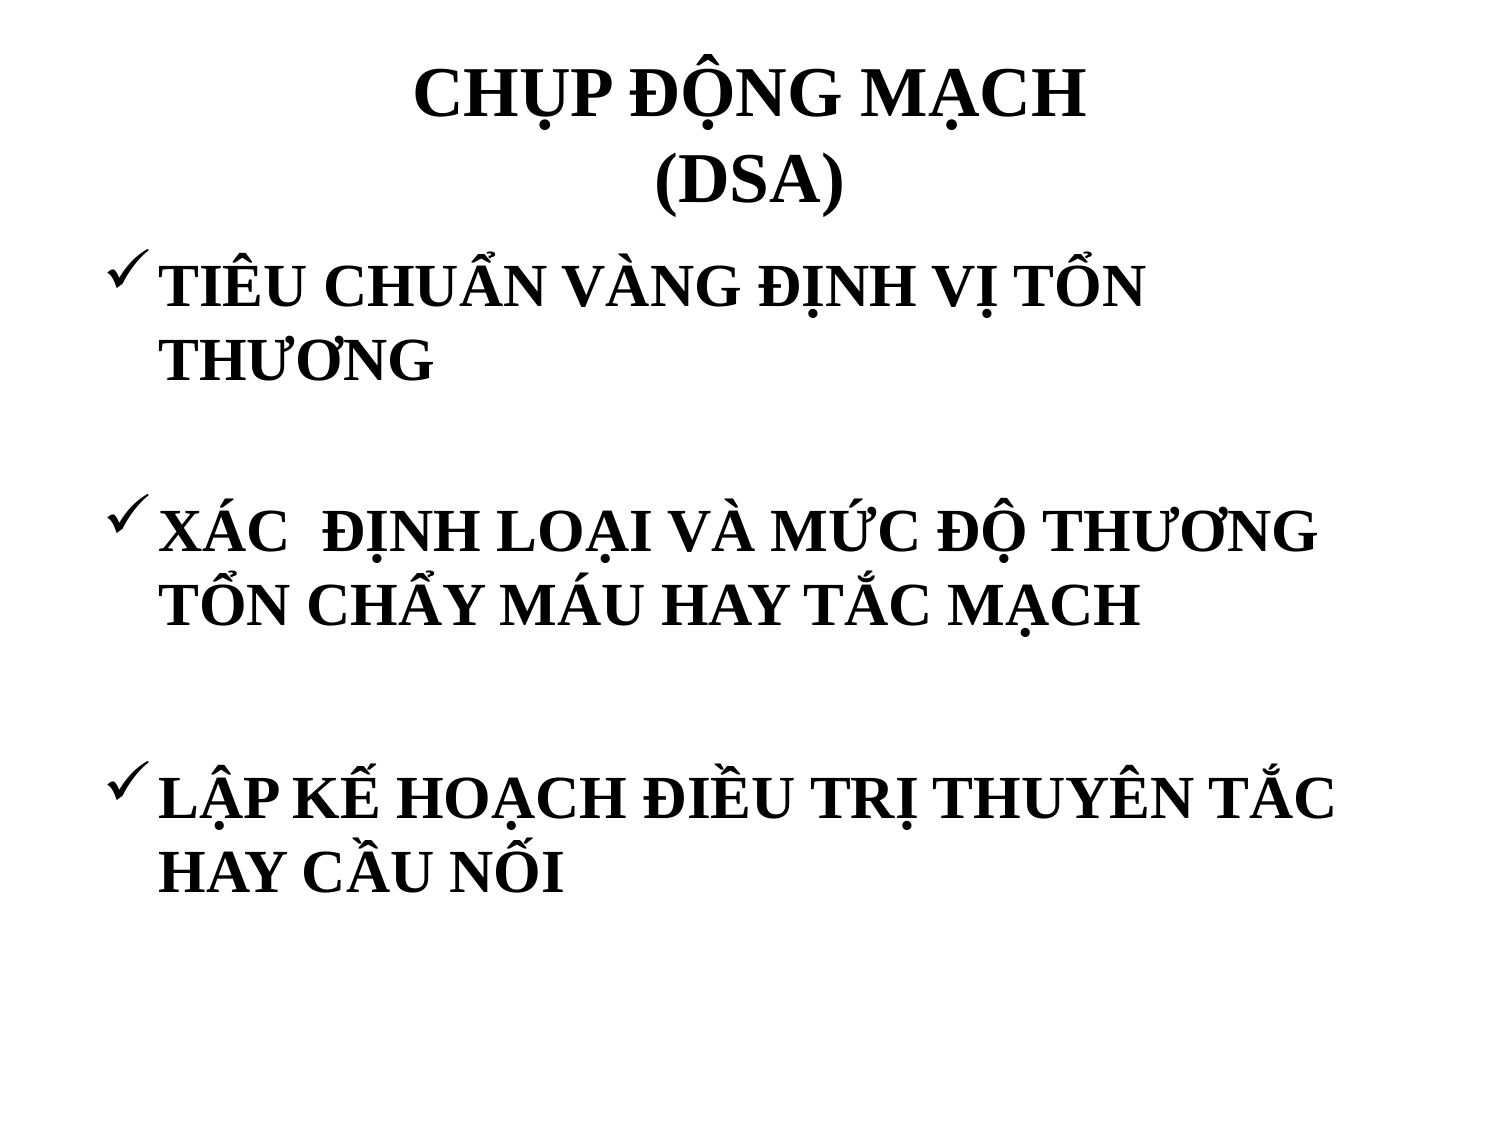

# CHỤP ĐỘNG MẠCH (DSA)
TIÊU CHUẨN VÀNG ĐỊNH VỊ TỔN THƯƠNG

XÁC  ĐỊNH LOẠI VÀ MỨC ĐỘ THƯƠNG TỔN CHẨY MÁU HAY TẮC MẠCH

LẬP KẾ HOẠCH ĐIỀU TRỊ THUYÊN TẮC HAY CẦU NỐI